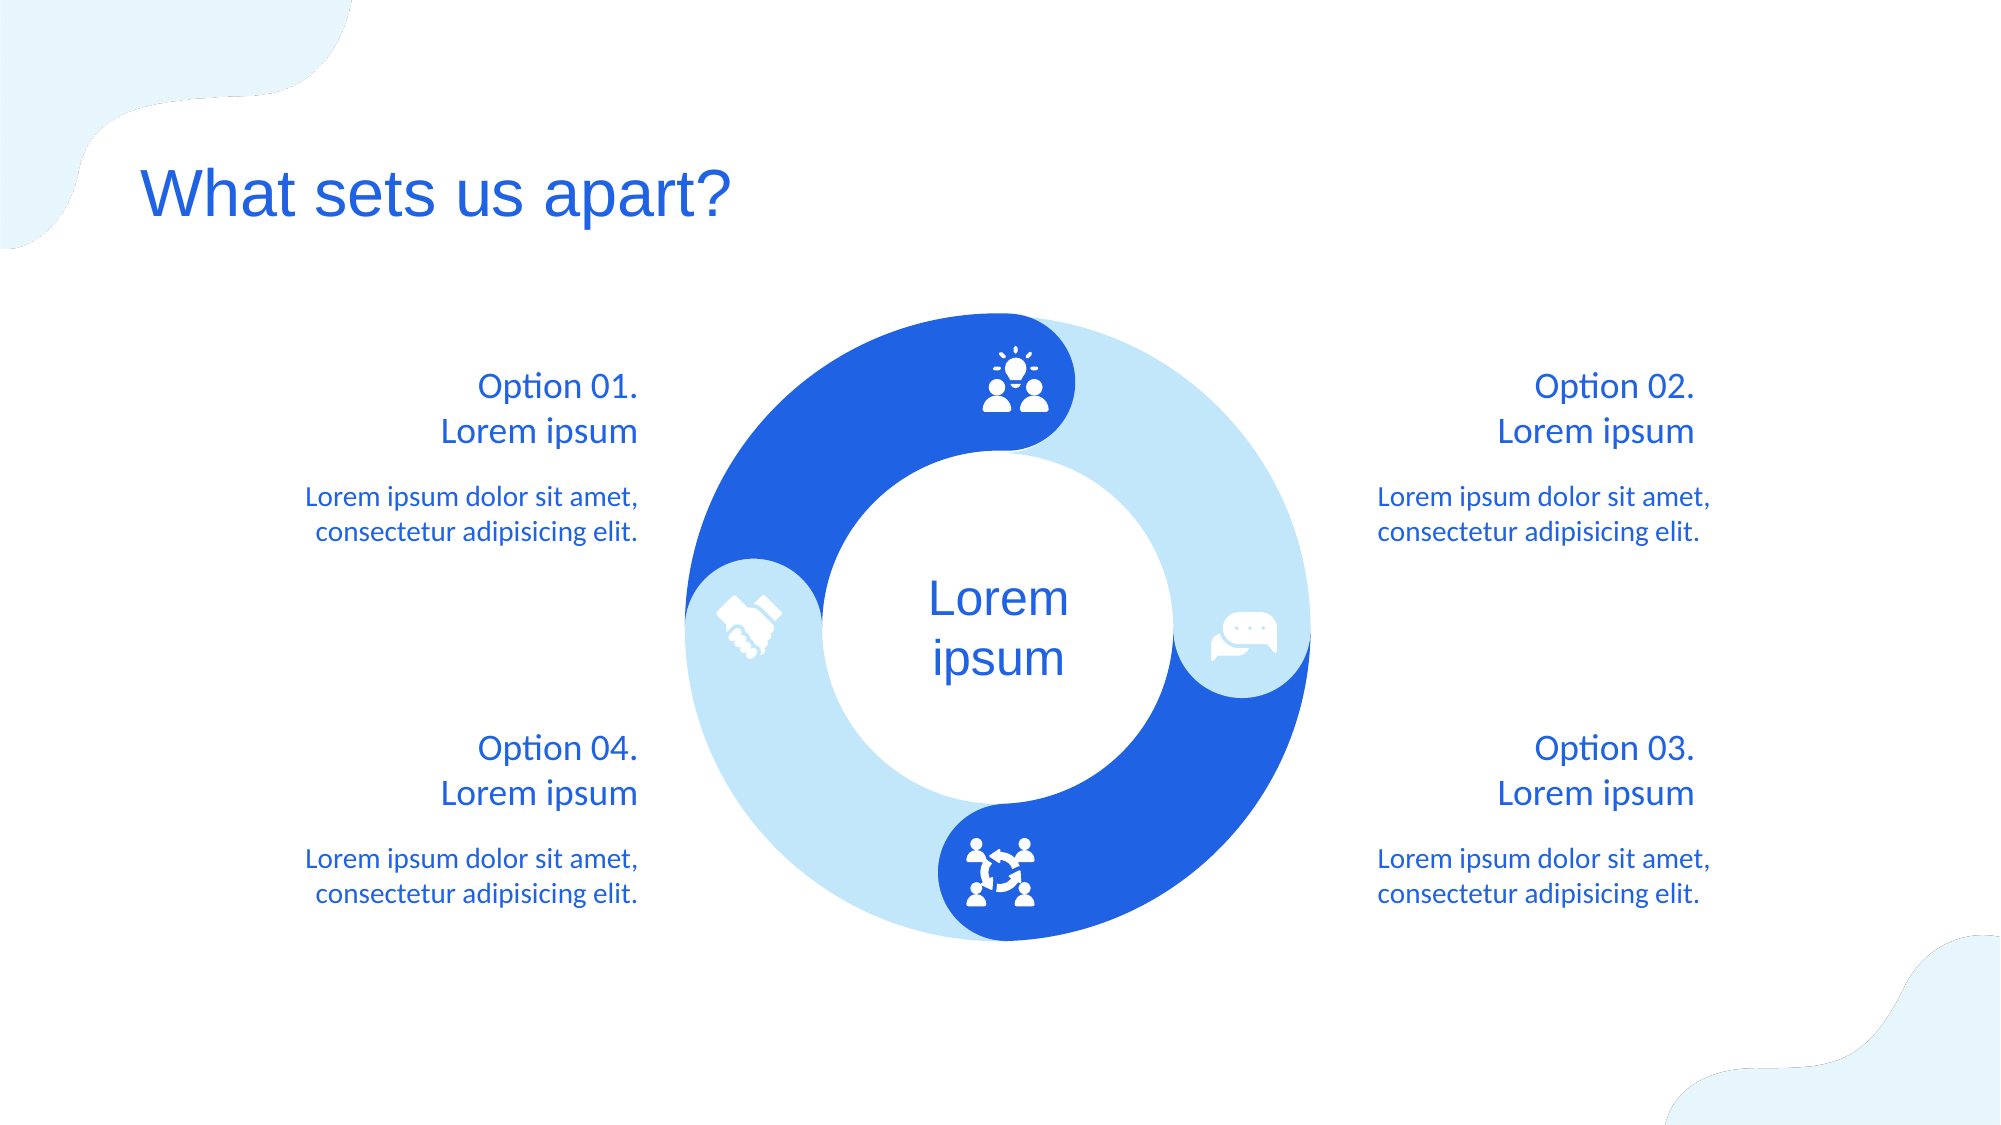

What sets us apart?

Option 01.
Lorem ipsum
Option 02.
Lorem ipsum

Lorem ipsum dolor sit amet, consectetur adipisicing elit.
Lorem ipsum dolor sit amet, consectetur adipisicing elit.

Lorem ipsum

Option 04.
Lorem ipsum
Option 03.
Lorem ipsum
Lorem ipsum dolor sit amet, consectetur adipisicing elit.
Lorem ipsum dolor sit amet, consectetur adipisicing elit.